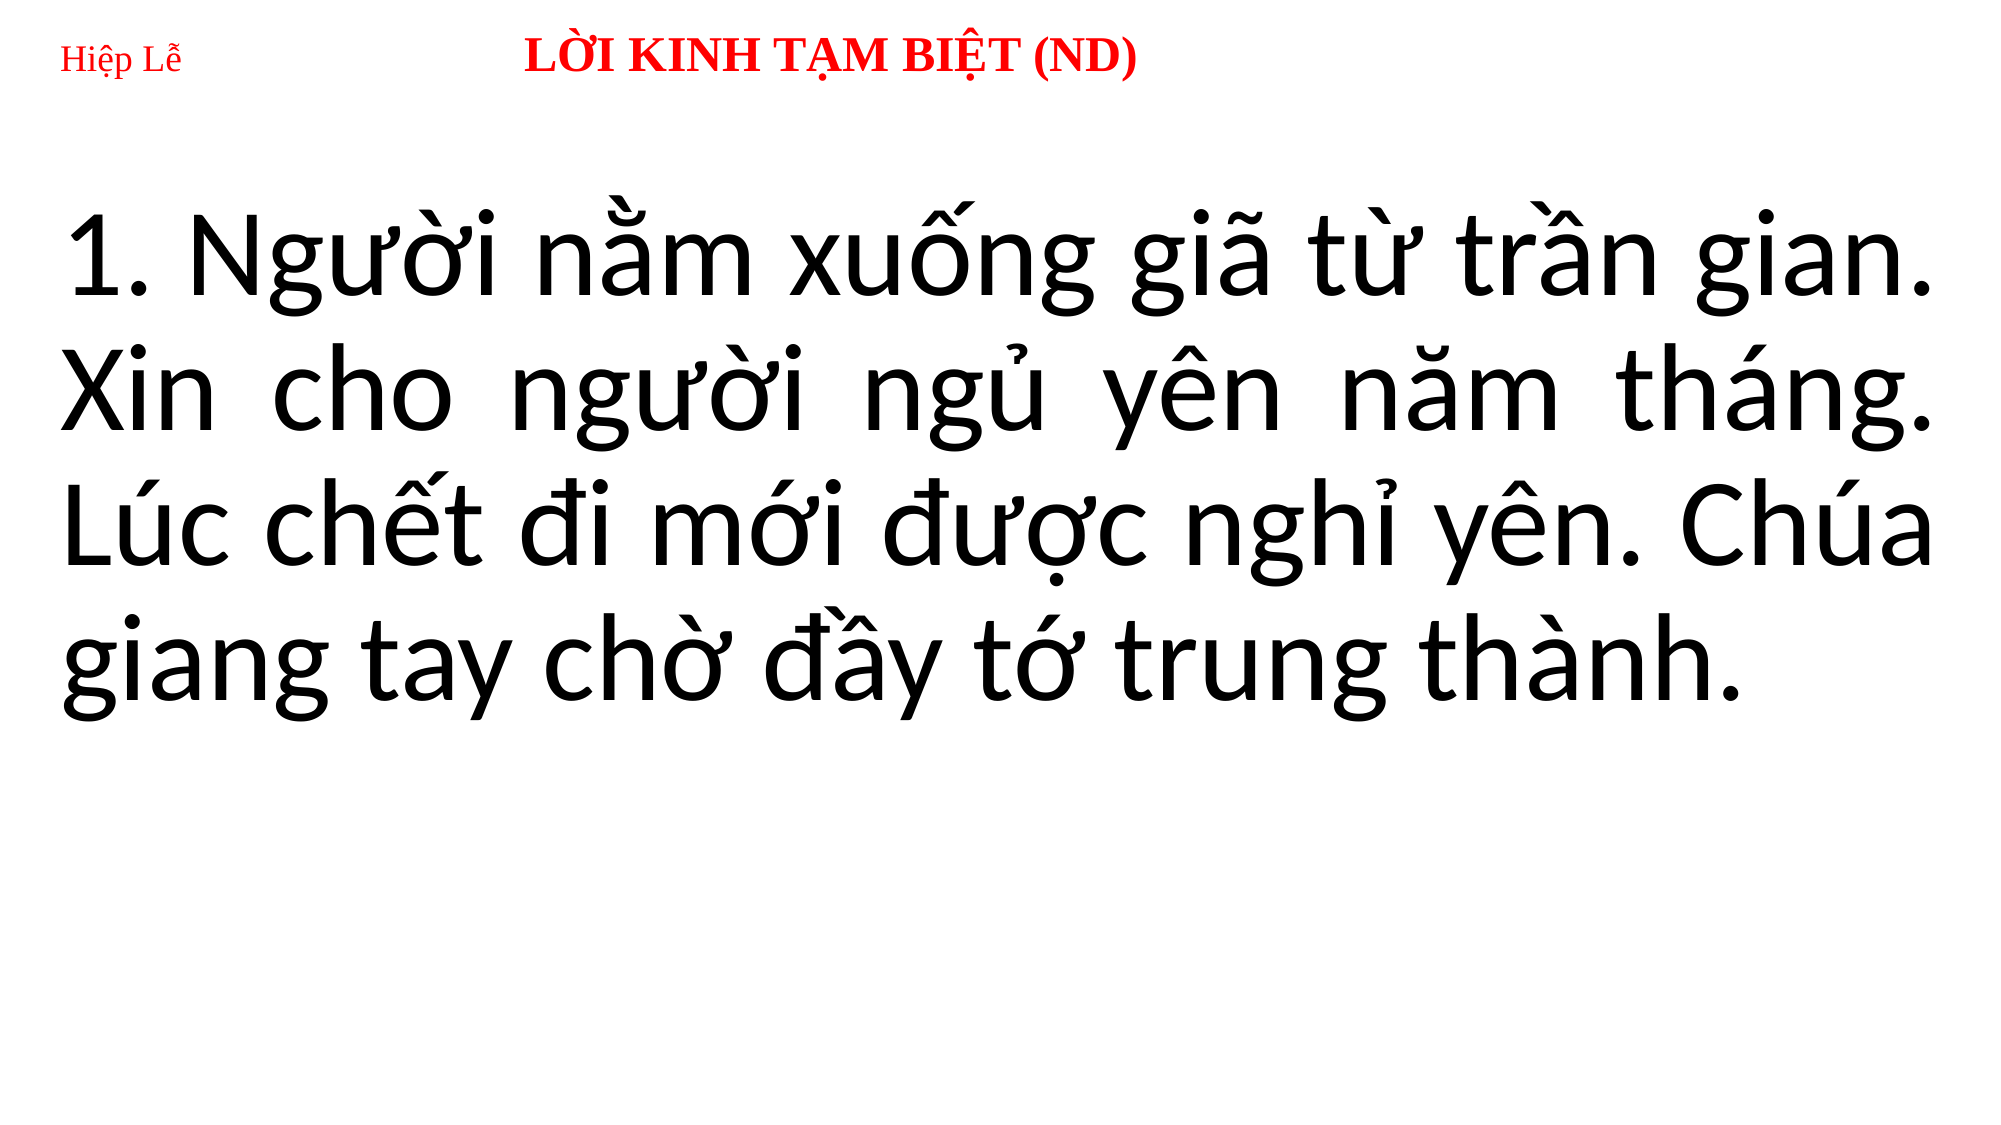

# Hiệp Lễ                                    LỜI KINH TẠM BIỆT (ND)
1. Người nằm xuống giã từ trần gian. Xin cho người ngủ yên năm tháng. Lúc chết đi mới được nghỉ yên. Chúa giang tay chờ đầy tớ trung thành.